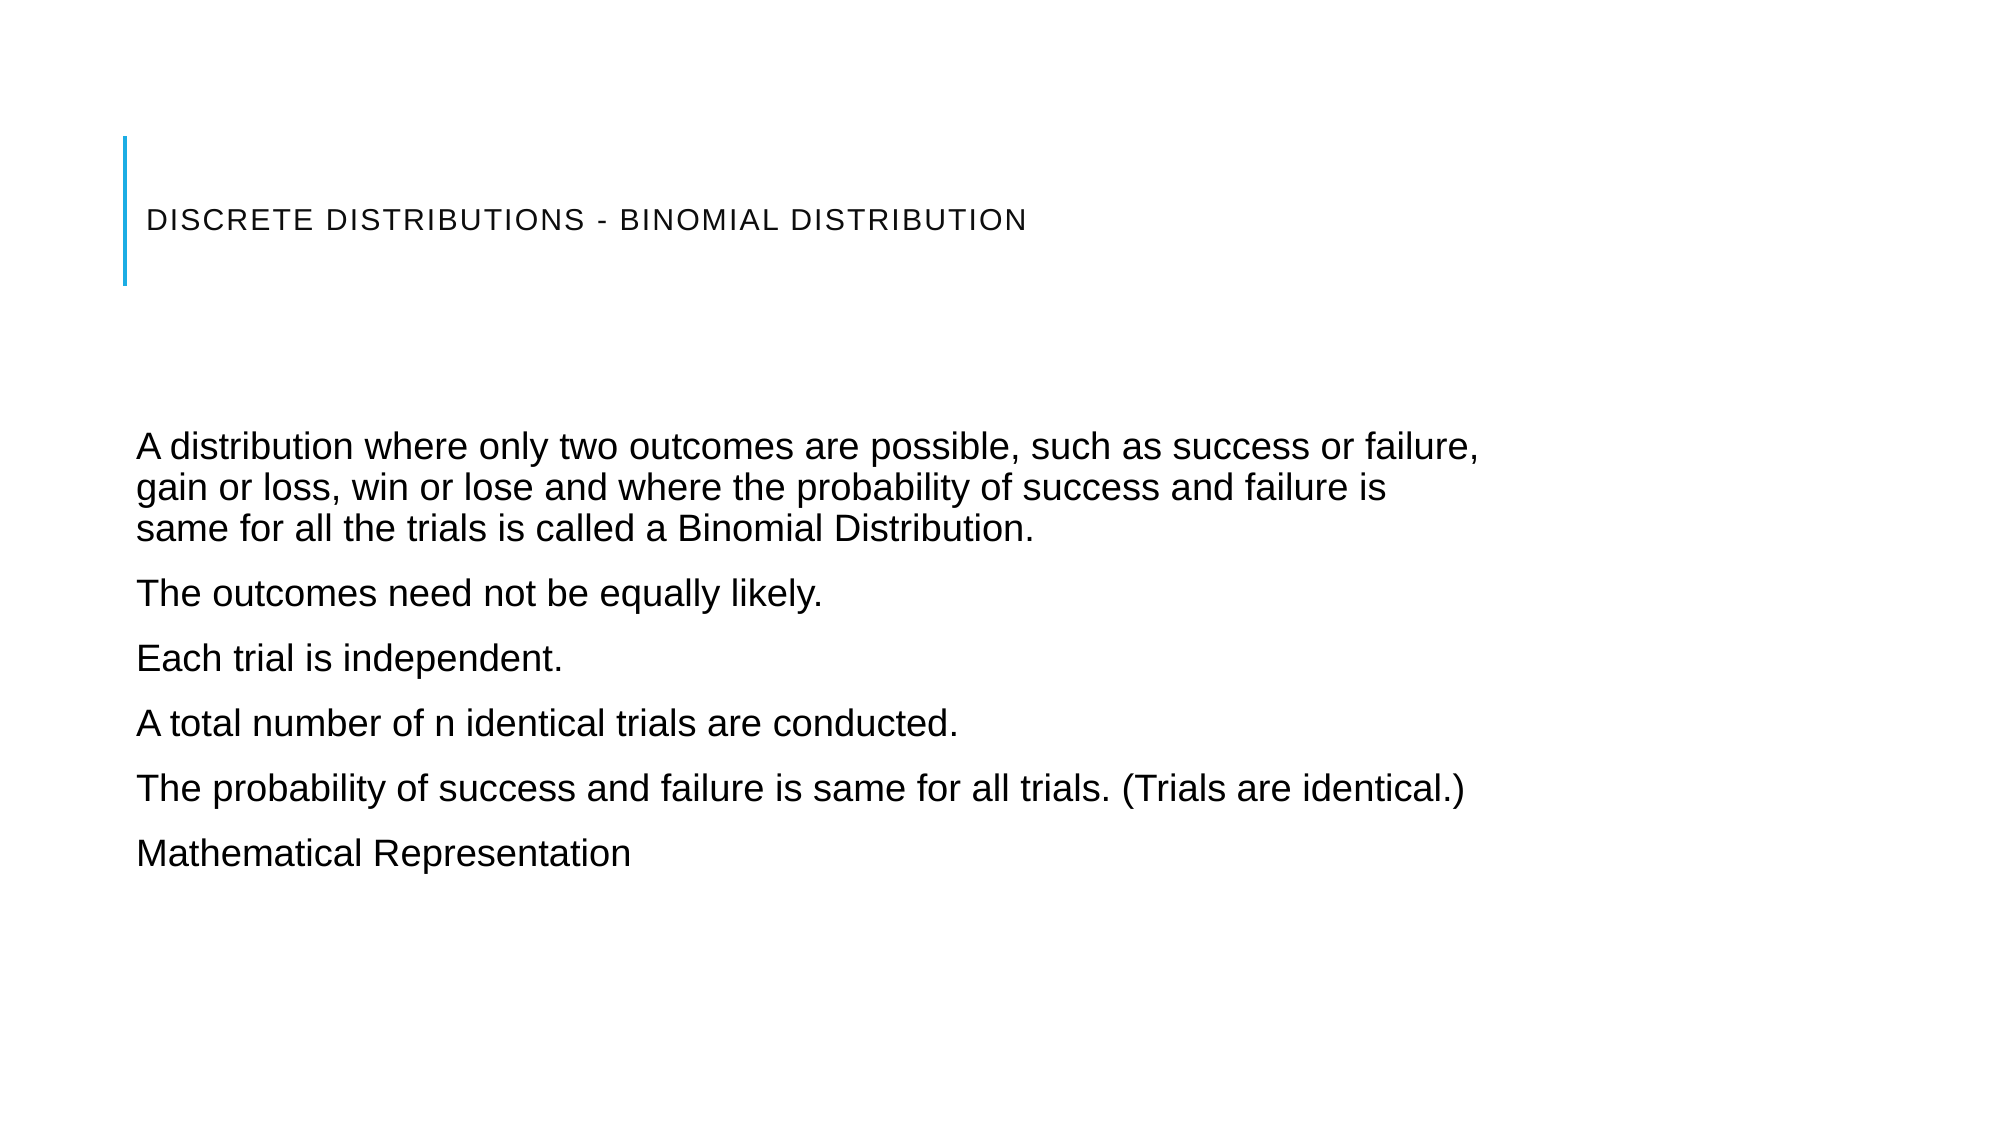

# DISCRETE DISTRIBUTIONS - Binomial Distribution
A distribution where only two outcomes are possible, such as success or failure, gain or loss, win or lose and where the probability of success and failure is same for all the trials is called a Binomial Distribution.
The outcomes need not be equally likely.
Each trial is independent.
A total number of n identical trials are conducted.
The probability of success and failure is same for all trials. (Trials are identical.)
Mathematical Representation